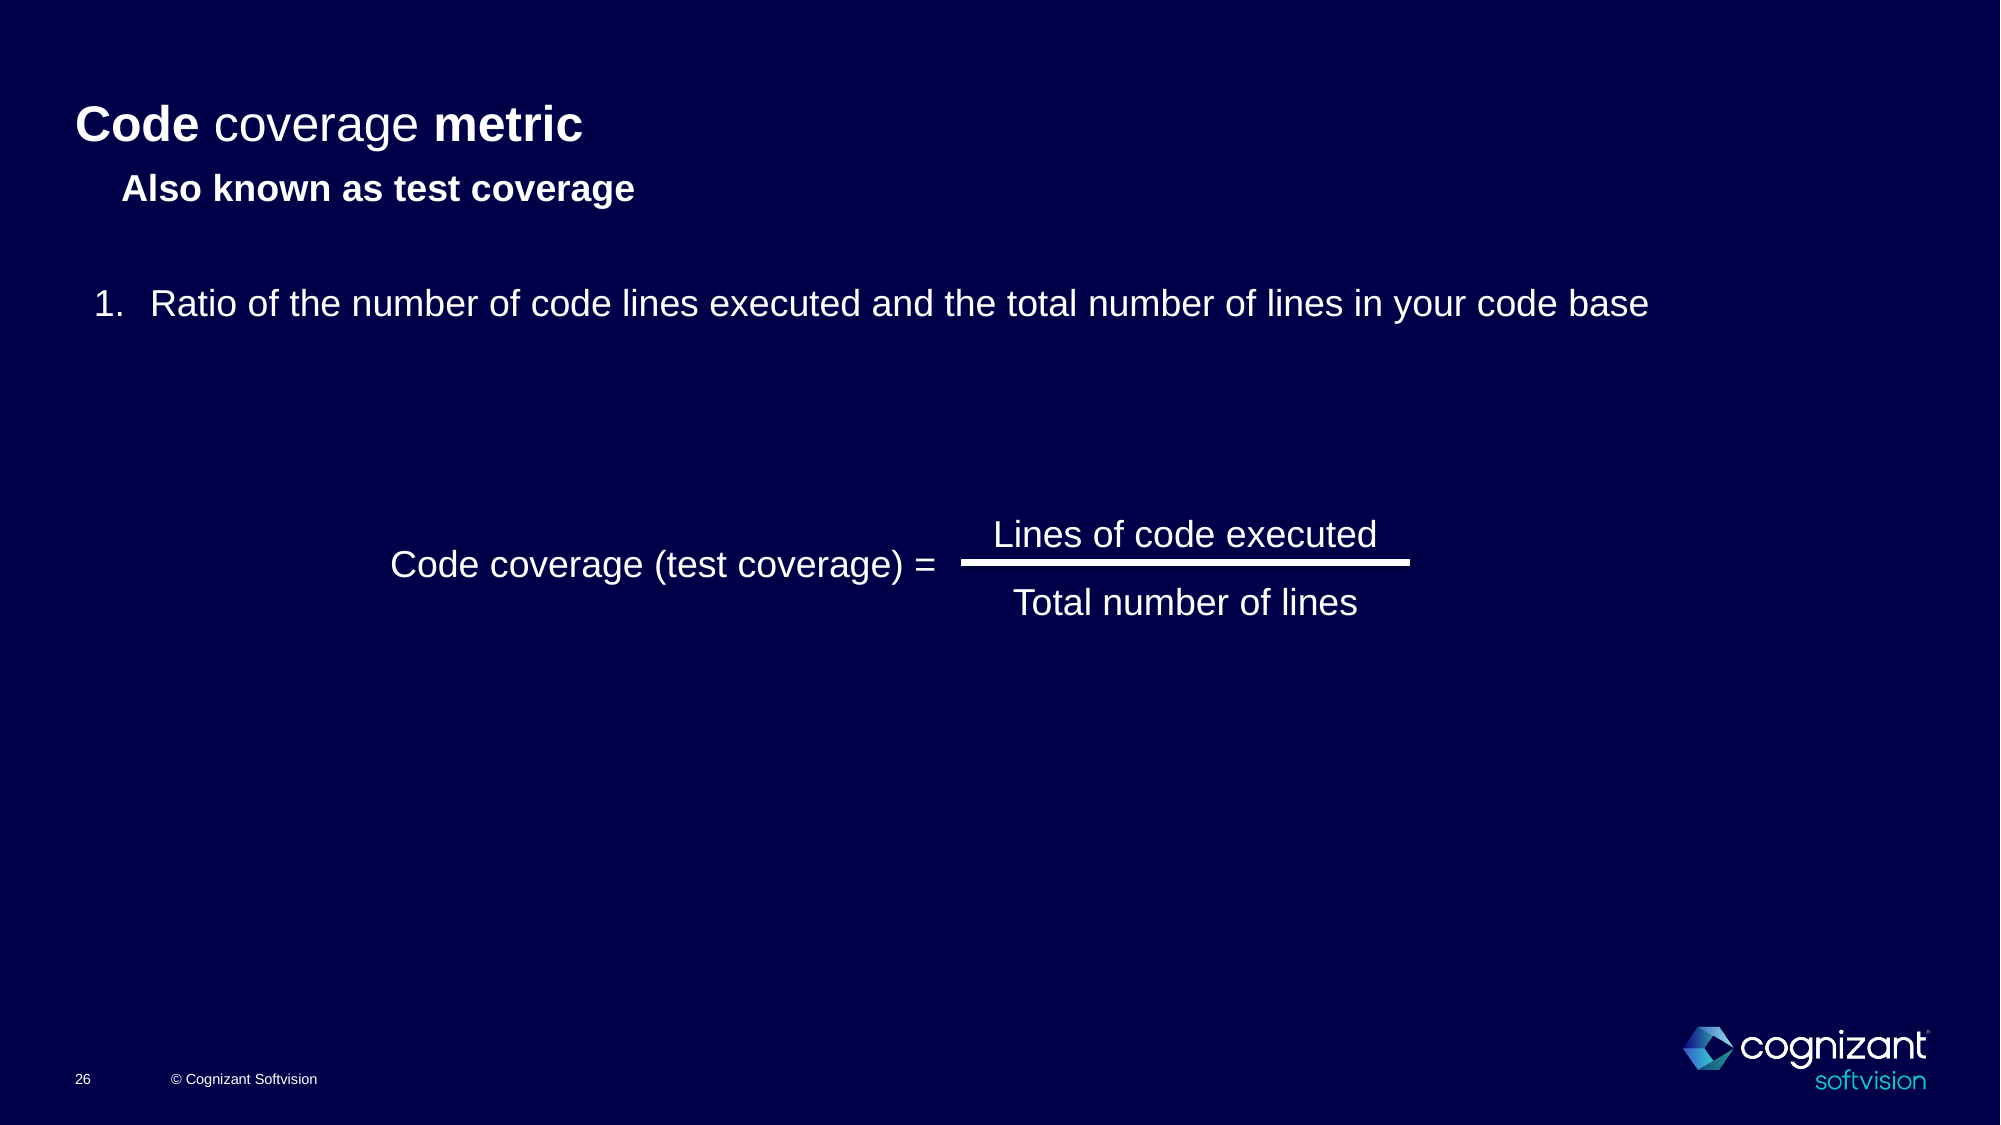

# Code coverage metric
Also known as test coverage
Ratio of the number of code lines executed and the total number of lines in your code base
Lines of code executed
Total number of lines
Code coverage (test coverage) =
© Cognizant Softvision
26